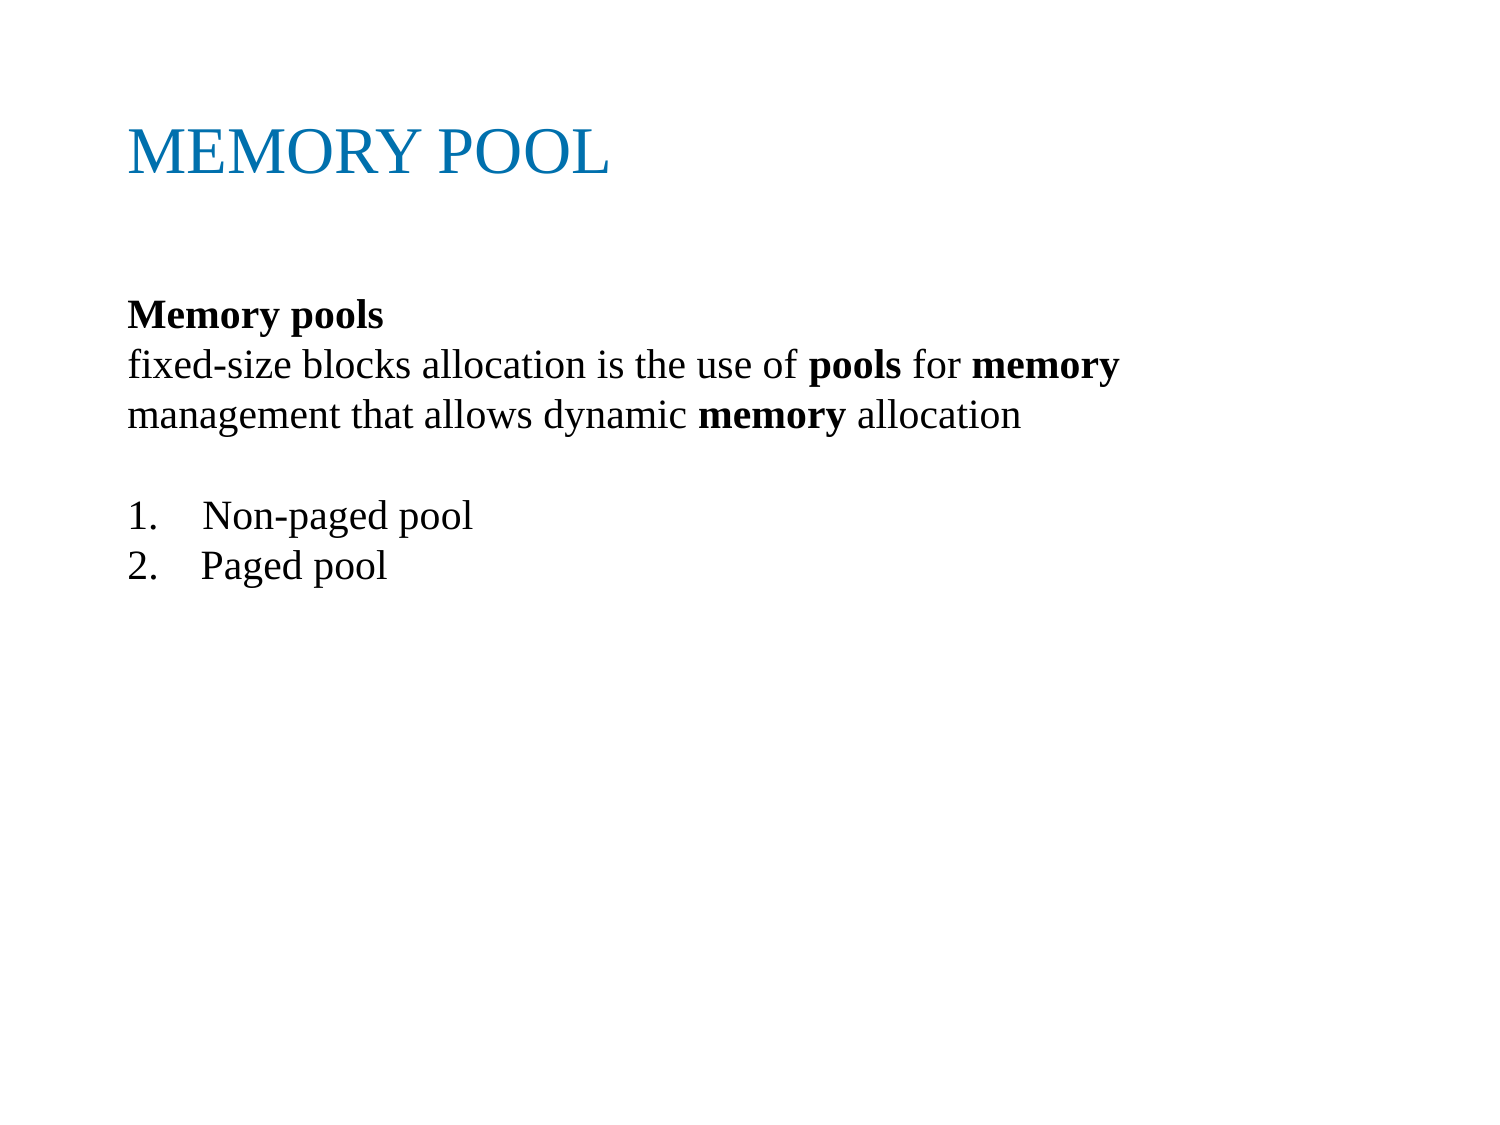

MEMORY POOL

Memory pools
fixed-size blocks allocation is the use of pools for memory management that allows dynamic memory allocation

Non-paged pool
2.    Paged pool